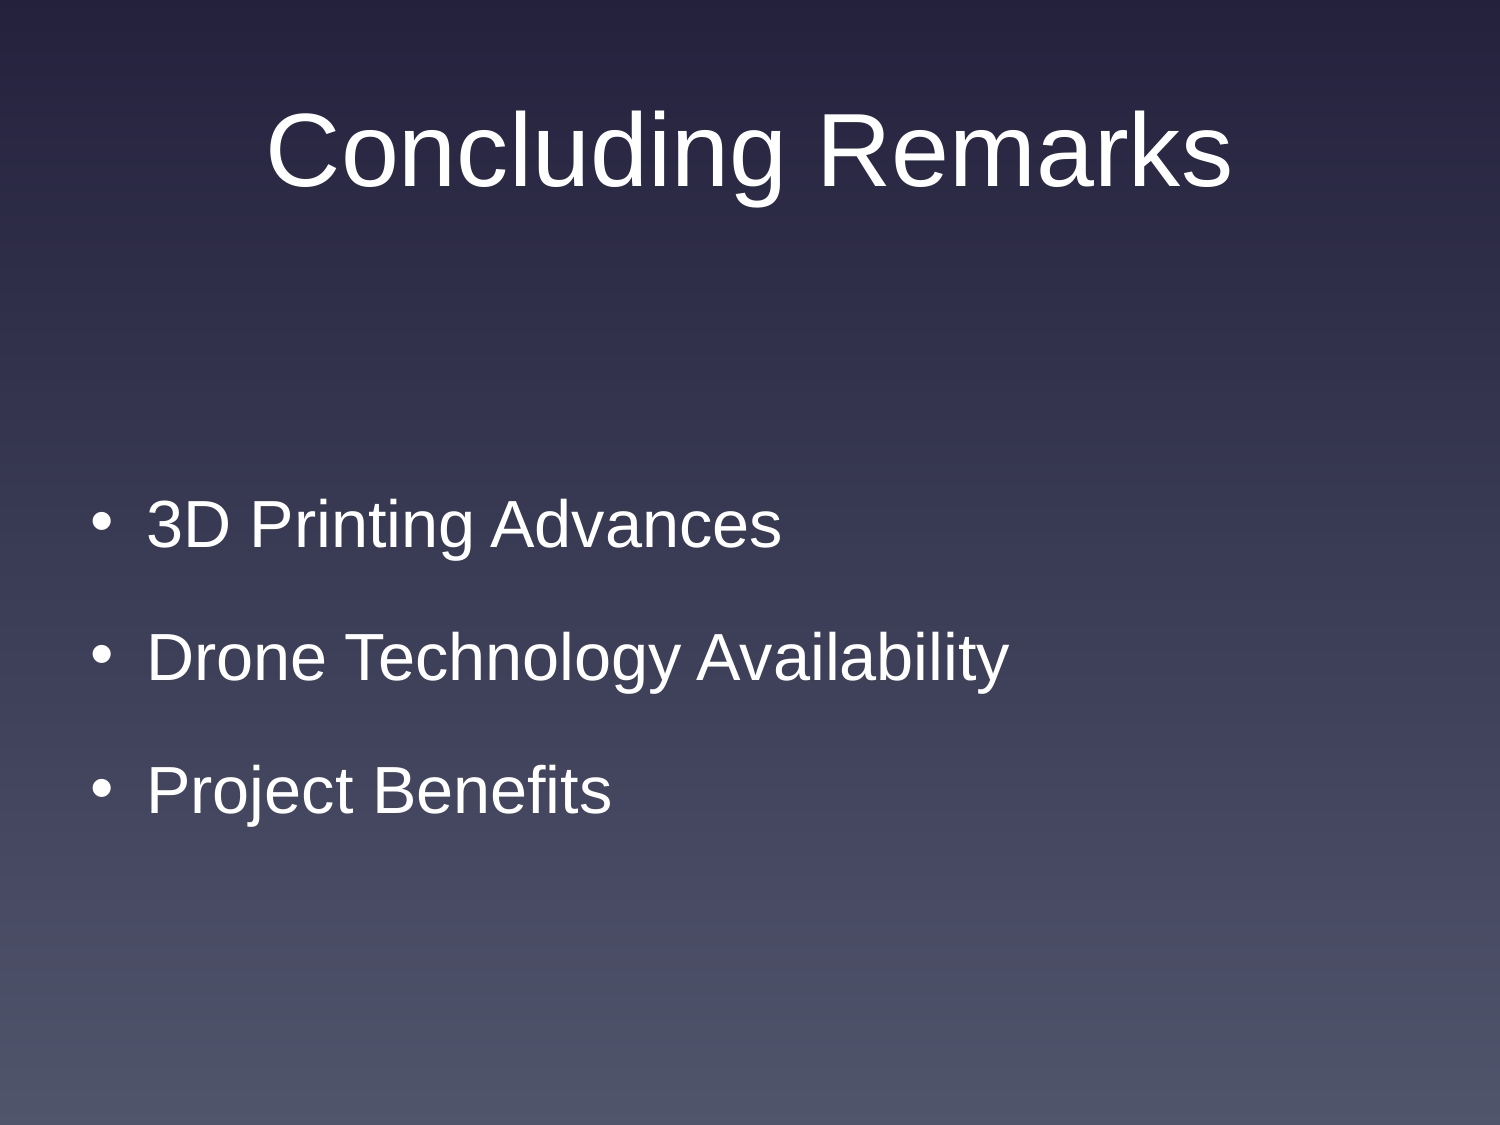

# Concluding Remarks
3D Printing Advances
Drone Technology Availability
Project Benefits